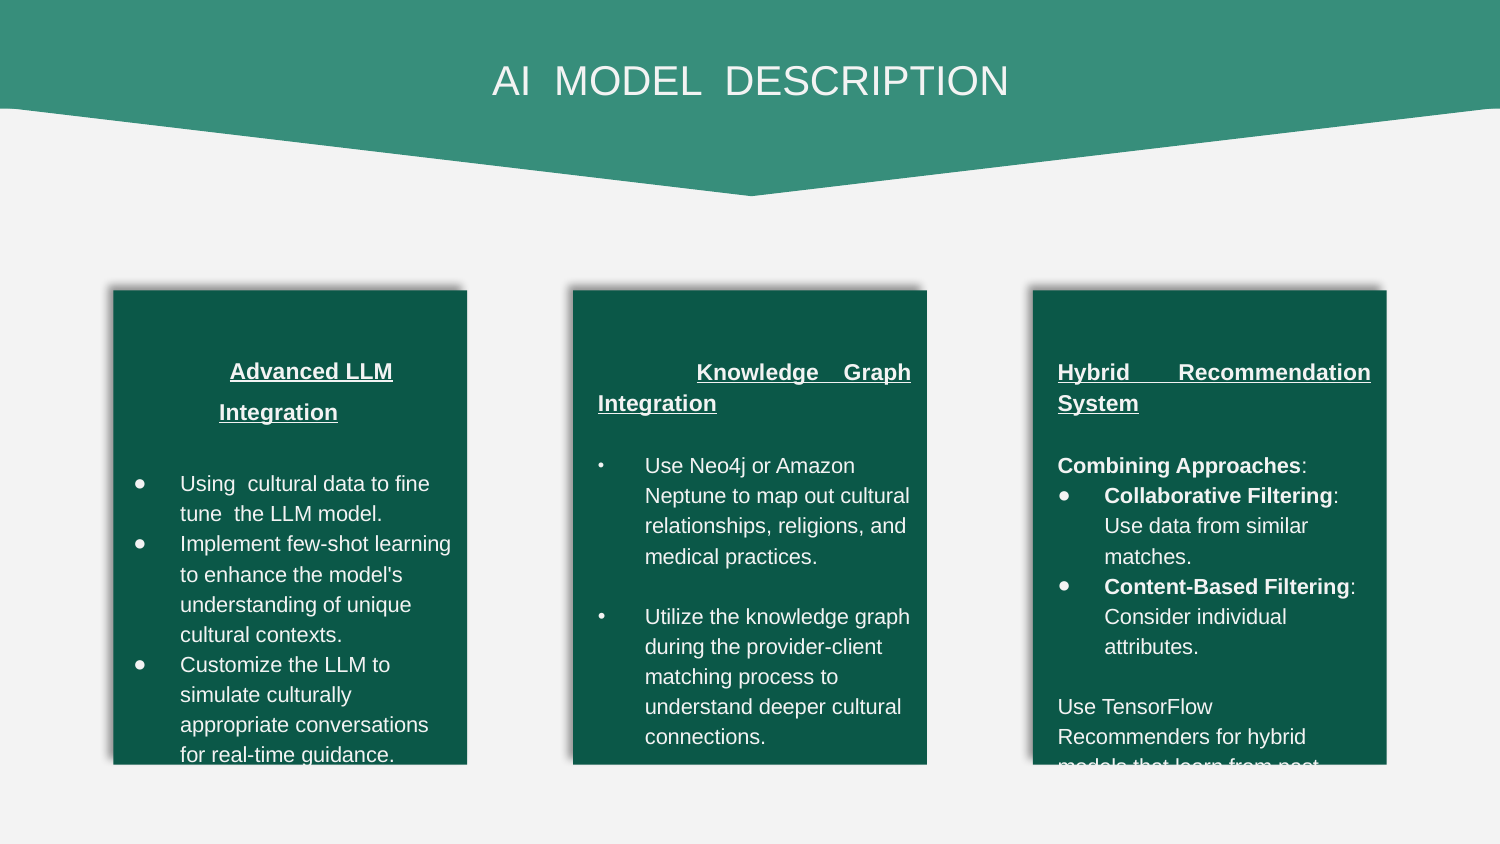

# AI  MODEL  DESCRIPTION

          Advanced LLM Integration

Using  cultural data to fine tune  the LLM model.
Implement few-shot learning to enhance the model's understanding of unique cultural contexts.
Customize the LLM to simulate culturally appropriate conversations for real-time guidance.
    Knowledge Graph Integration

Use Neo4j or Amazon Neptune to map out cultural relationships, religions, and medical practices.

Utilize the knowledge graph during the provider-client matching process to understand deeper cultural connections.
Hybrid Recommendation System

Combining Approaches:
Collaborative Filtering: Use data from similar matches.
Content-Based Filtering: Consider individual attributes.

Use TensorFlow Recommenders for hybrid models that learn from past interactions.